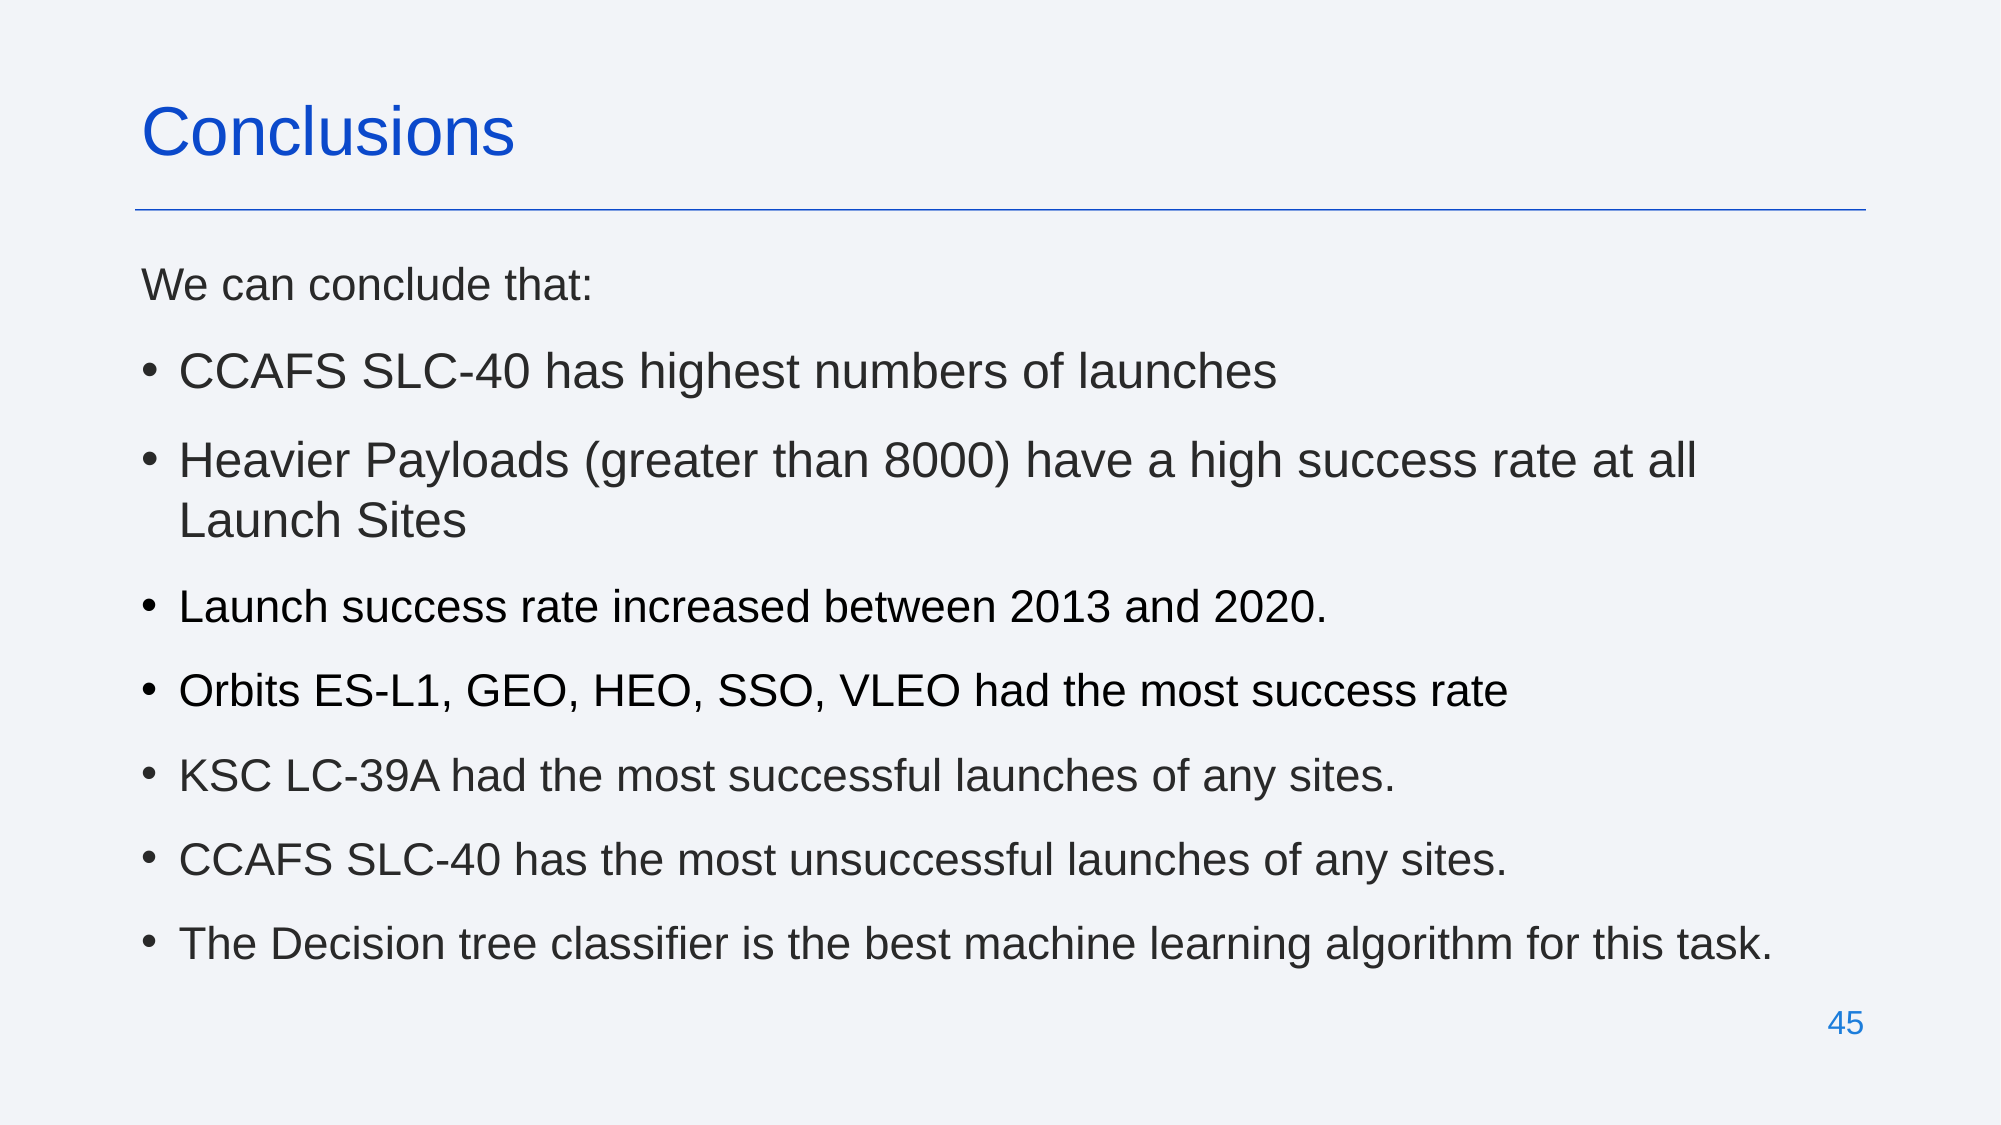

Conclusions
We can conclude that:
CCAFS SLC-40 has highest numbers of launches
Heavier Payloads (greater than 8000) have a high success rate at all Launch Sites
Launch success rate increased between 2013 and 2020.
Orbits ES-L1, GEO, HEO, SSO, VLEO had the most success rate
KSC LC-39A had the most successful launches of any sites.
CCAFS SLC-40 has the most unsuccessful launches of any sites.
The Decision tree classifier is the best machine learning algorithm for this task.

45